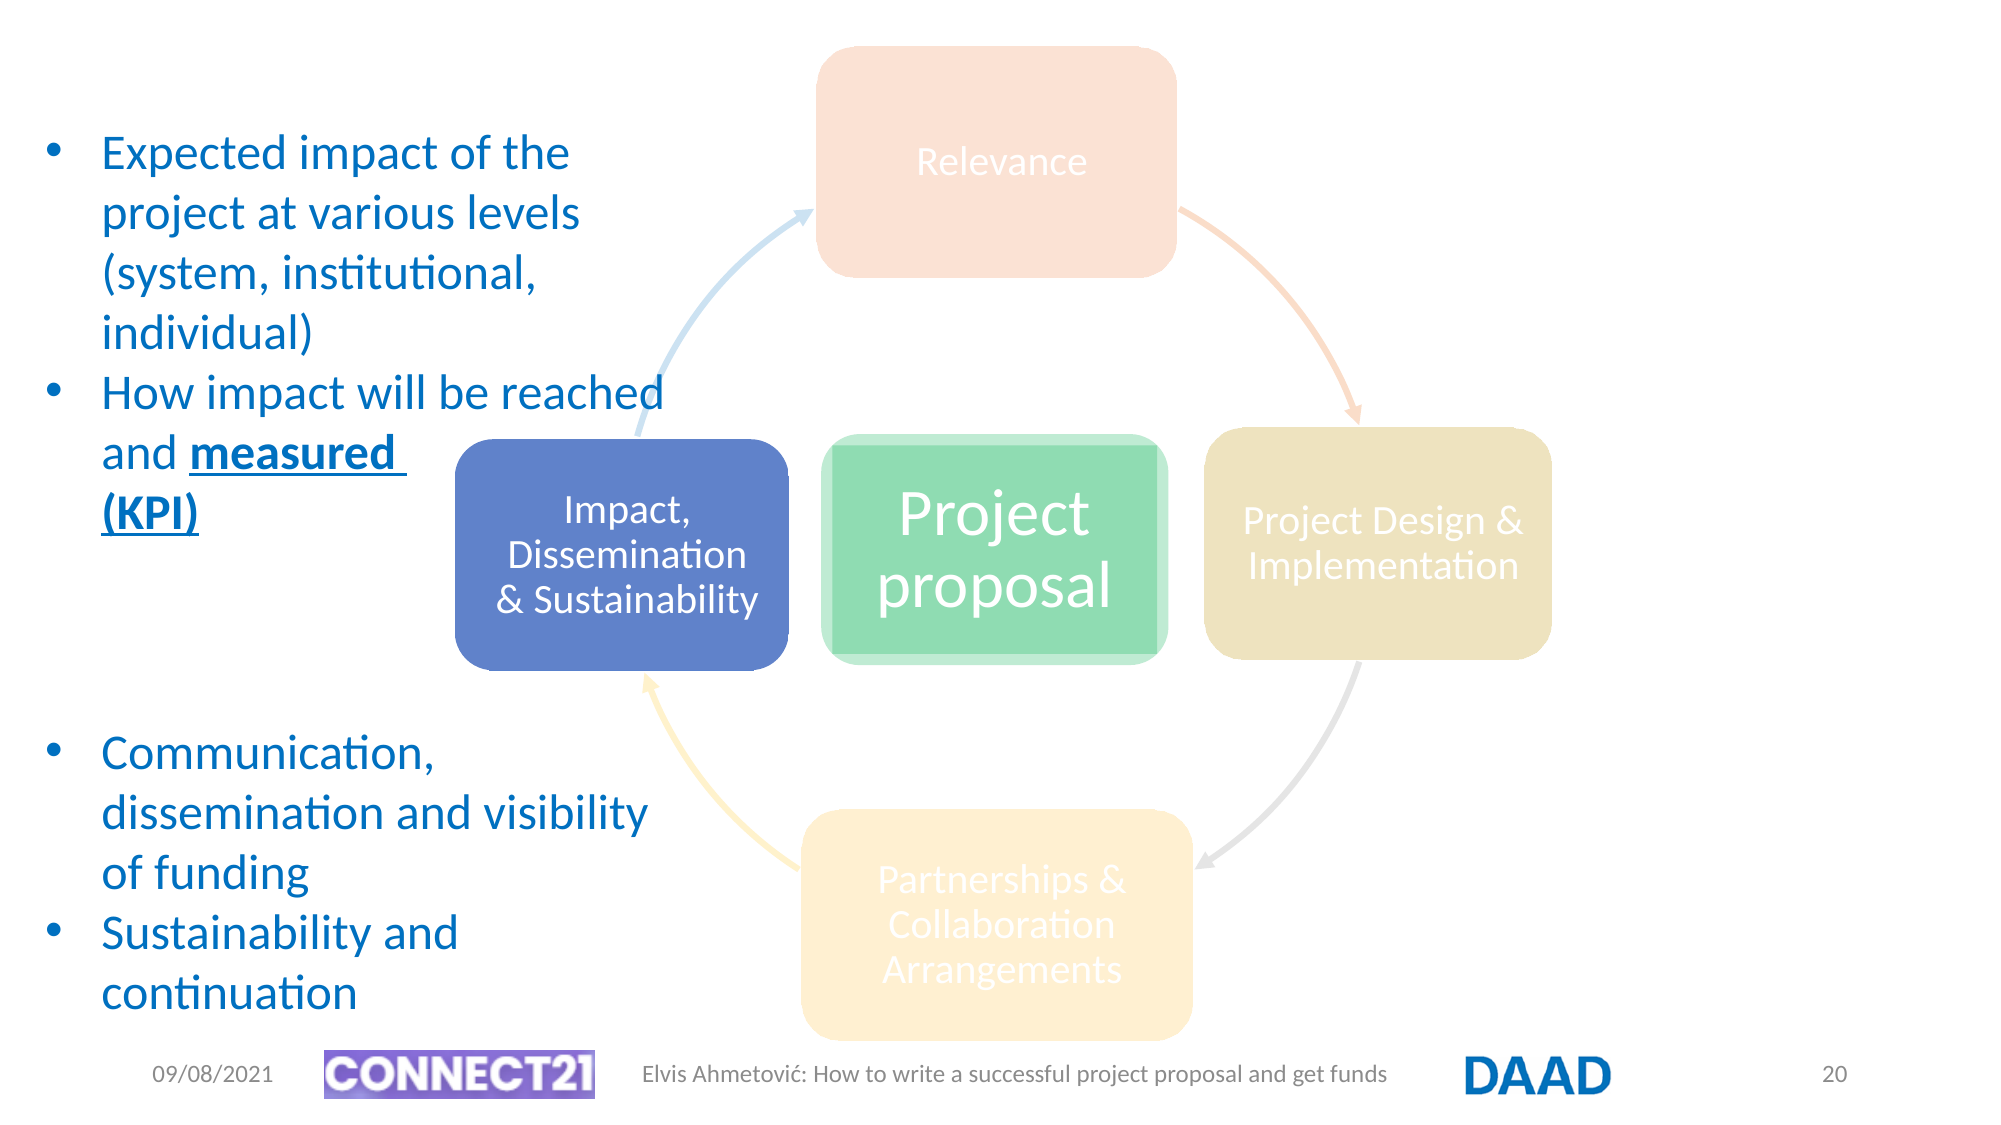

Relevance
Project Design & Implementation
Partnerships & Collaboration Arrangements
Impact, Dissemination & Sustainability
Expected impact of the project at various levels (system, institutional, individual)
How impact will be reached and measured
(KPI)

Communication, dissemination and visibility of funding
Sustainability and continuation

Project proposal
09/08/2021
Elvis Ahmetović: How to write a successful project proposal and get funds
20